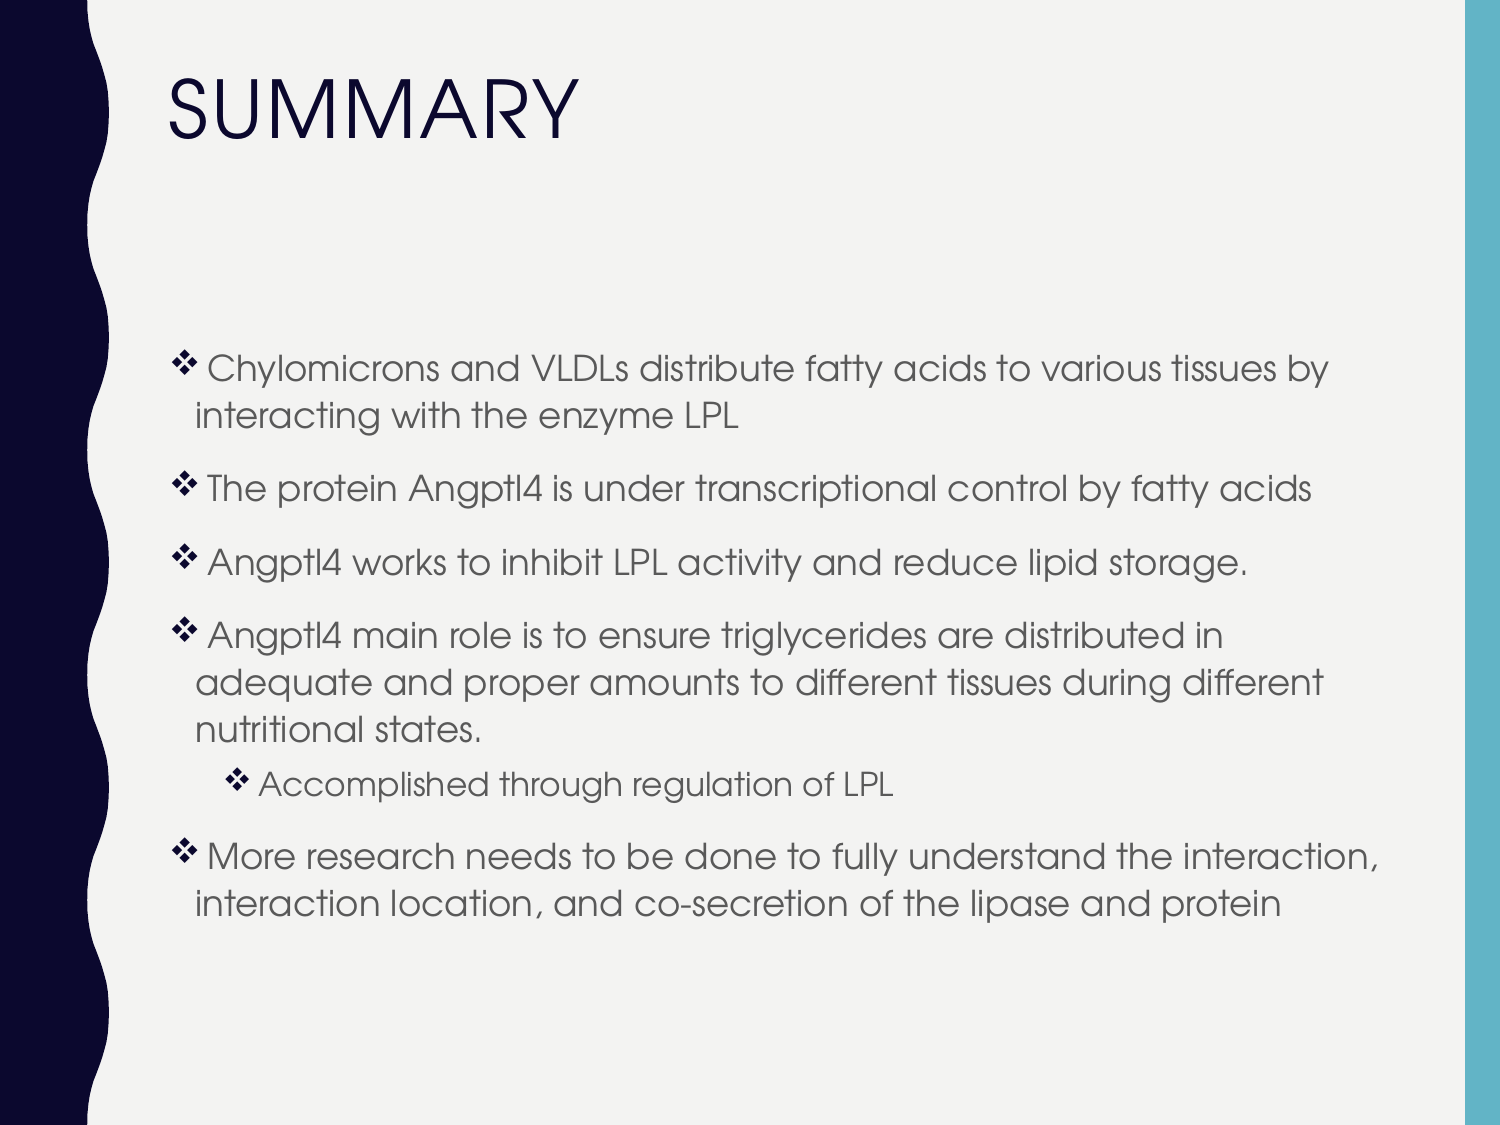

# Summary
 Chylomicrons and VLDLs distribute fatty acids to various tissues by interacting with the enzyme LPL
 The protein Angptl4 is under transcriptional control by fatty acids
 Angptl4 works to inhibit LPL activity and reduce lipid storage.
 Angptl4 main role is to ensure triglycerides are distributed in adequate and proper amounts to different tissues during different nutritional states.
 Accomplished through regulation of LPL
 More research needs to be done to fully understand the interaction, interaction location, and co-secretion of the lipase and protein